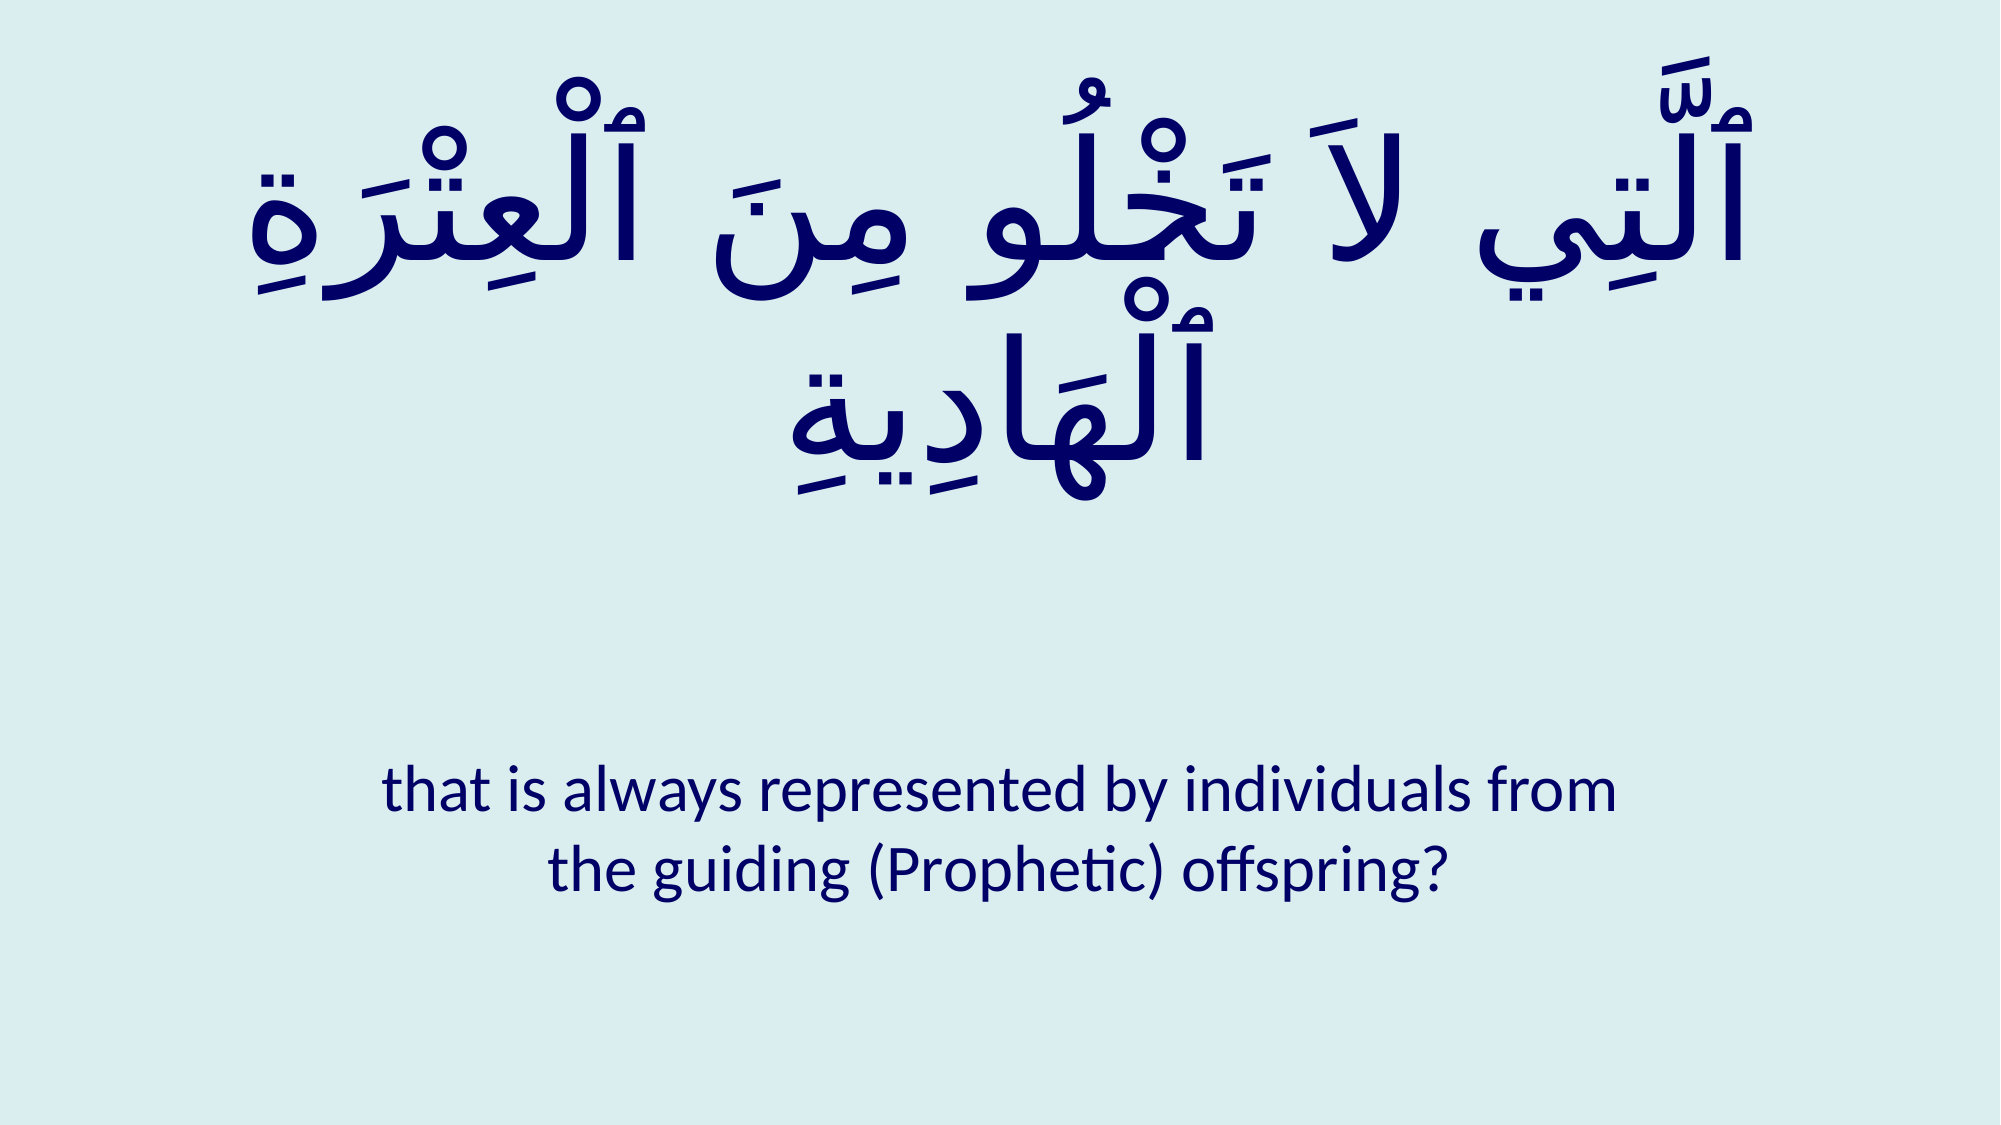

# ٱلَّتِي لاَ تَخْلُو مِنَ ٱلْعِتْرَةِ ٱلْهَادِيةِ
that is always represented by individuals from the guiding (Prophetic) offspring?